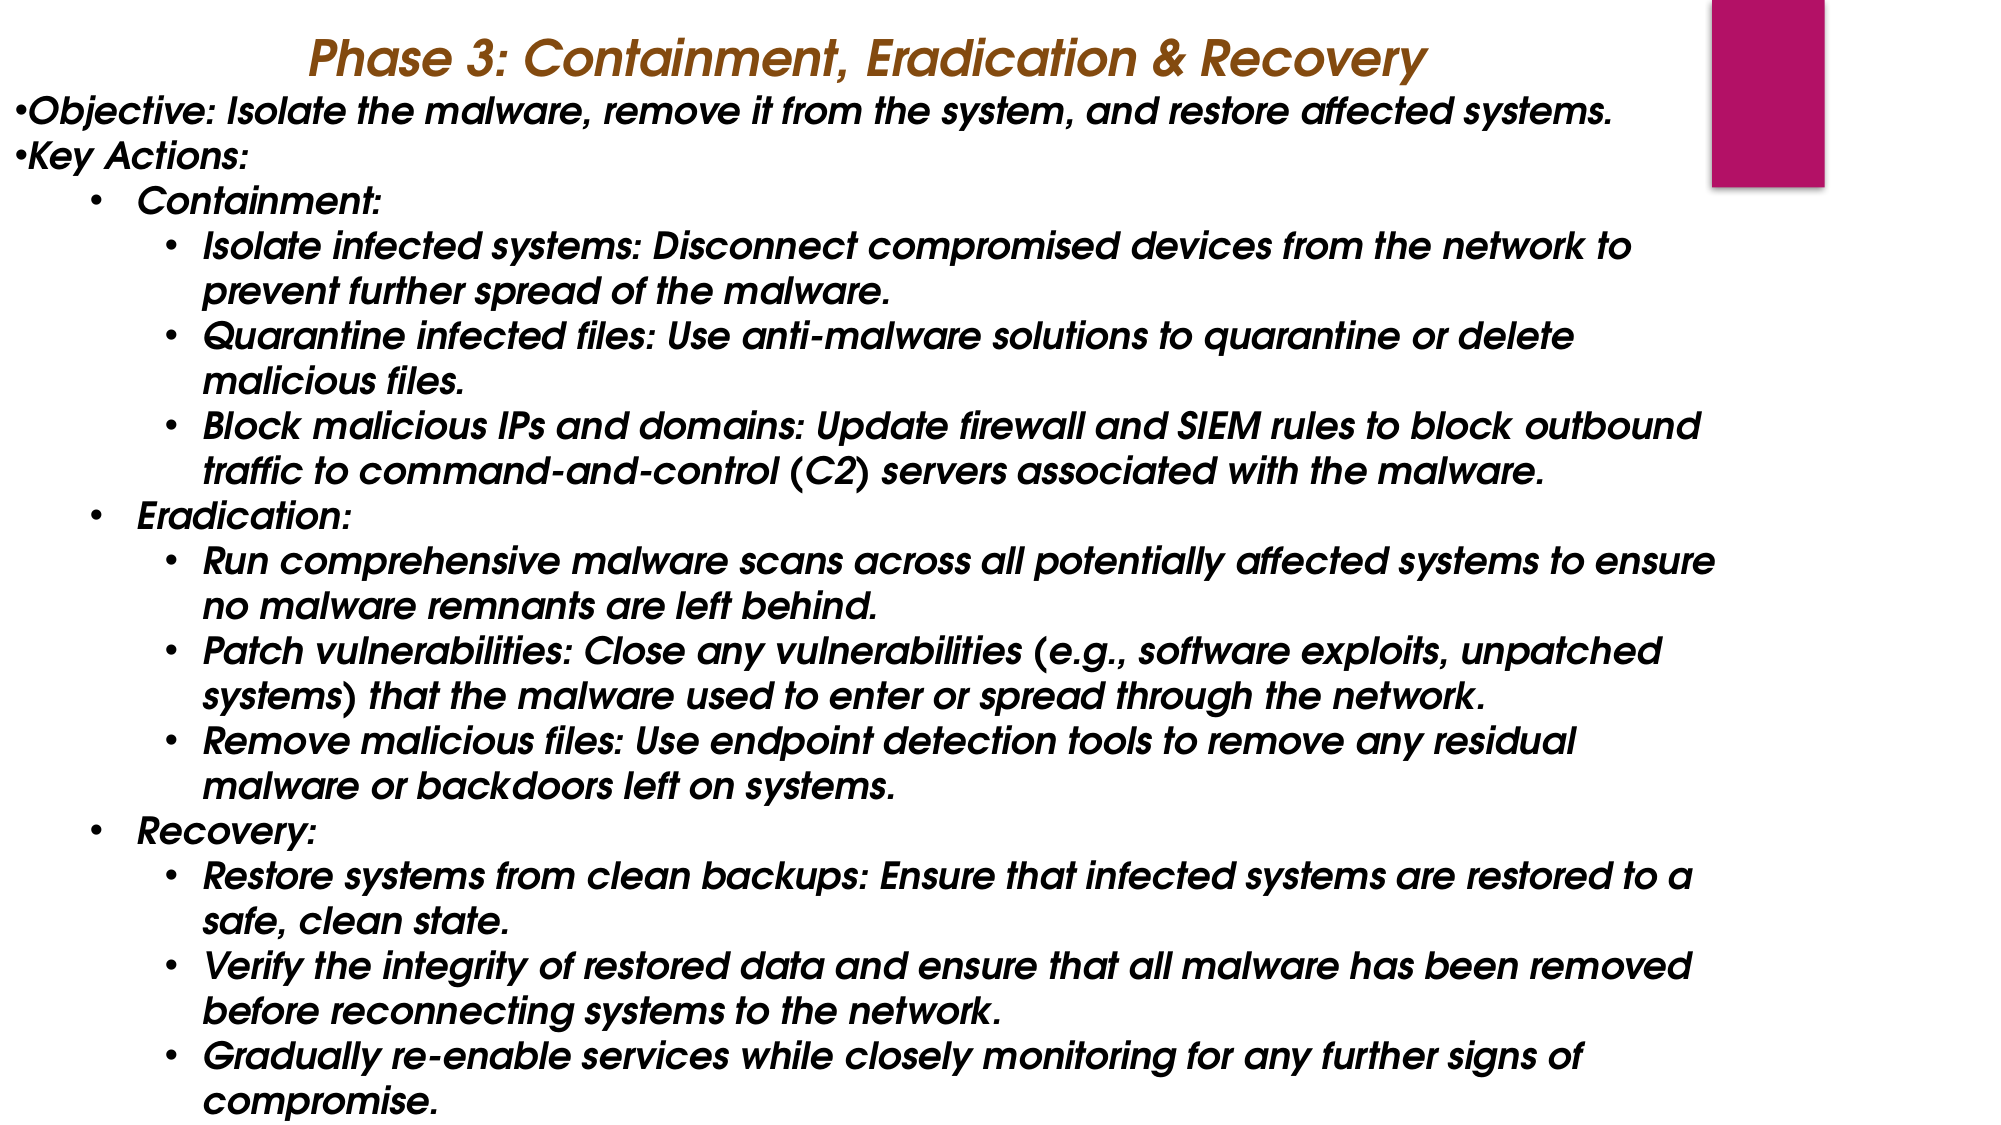

Phase 3: Containment, Eradication & Recovery
Objective: Isolate the malware, remove it from the system, and restore affected systems.
Key Actions:
Containment:
Isolate infected systems: Disconnect compromised devices from the network to prevent further spread of the malware.
Quarantine infected files: Use anti-malware solutions to quarantine or delete malicious files.
Block malicious IPs and domains: Update firewall and SIEM rules to block outbound traffic to command-and-control (C2) servers associated with the malware.
Eradication:
Run comprehensive malware scans across all potentially affected systems to ensure no malware remnants are left behind.
Patch vulnerabilities: Close any vulnerabilities (e.g., software exploits, unpatched systems) that the malware used to enter or spread through the network.
Remove malicious files: Use endpoint detection tools to remove any residual malware or backdoors left on systems.
Recovery:
Restore systems from clean backups: Ensure that infected systems are restored to a safe, clean state.
Verify the integrity of restored data and ensure that all malware has been removed before reconnecting systems to the network.
Gradually re-enable services while closely monitoring for any further signs of compromise.